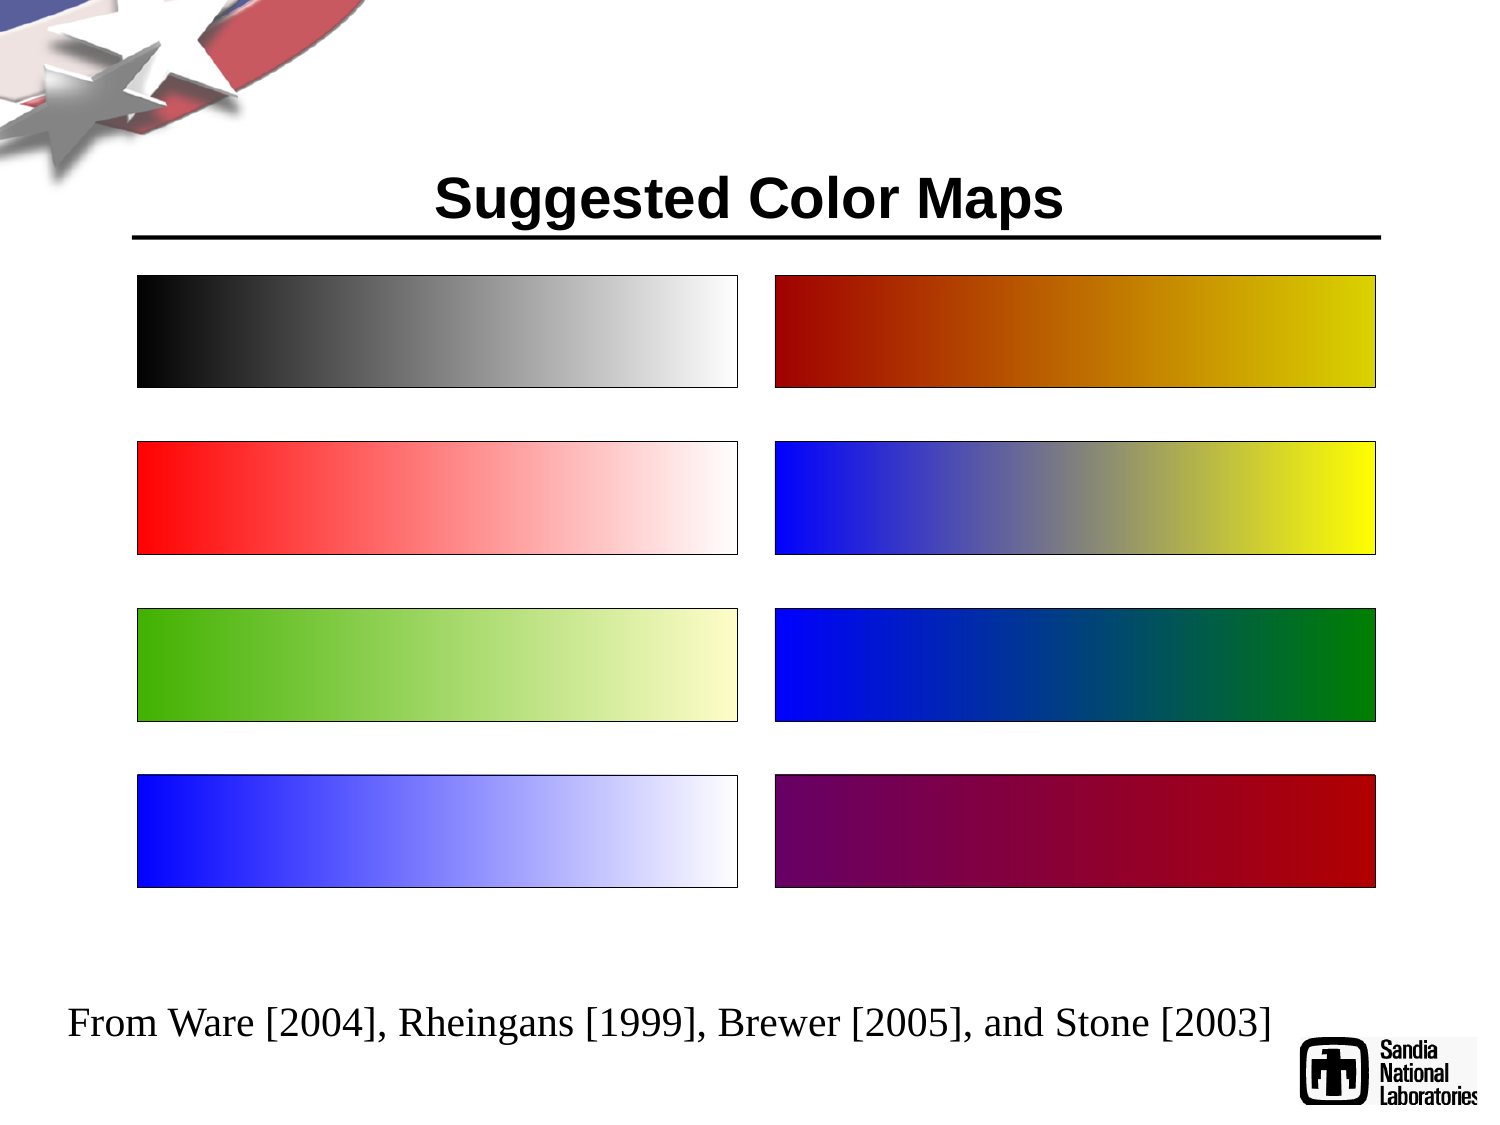

# Suggested Color Maps

From Ware [2004], Rheingans [1999], Brewer [2005], and Stone [2003]